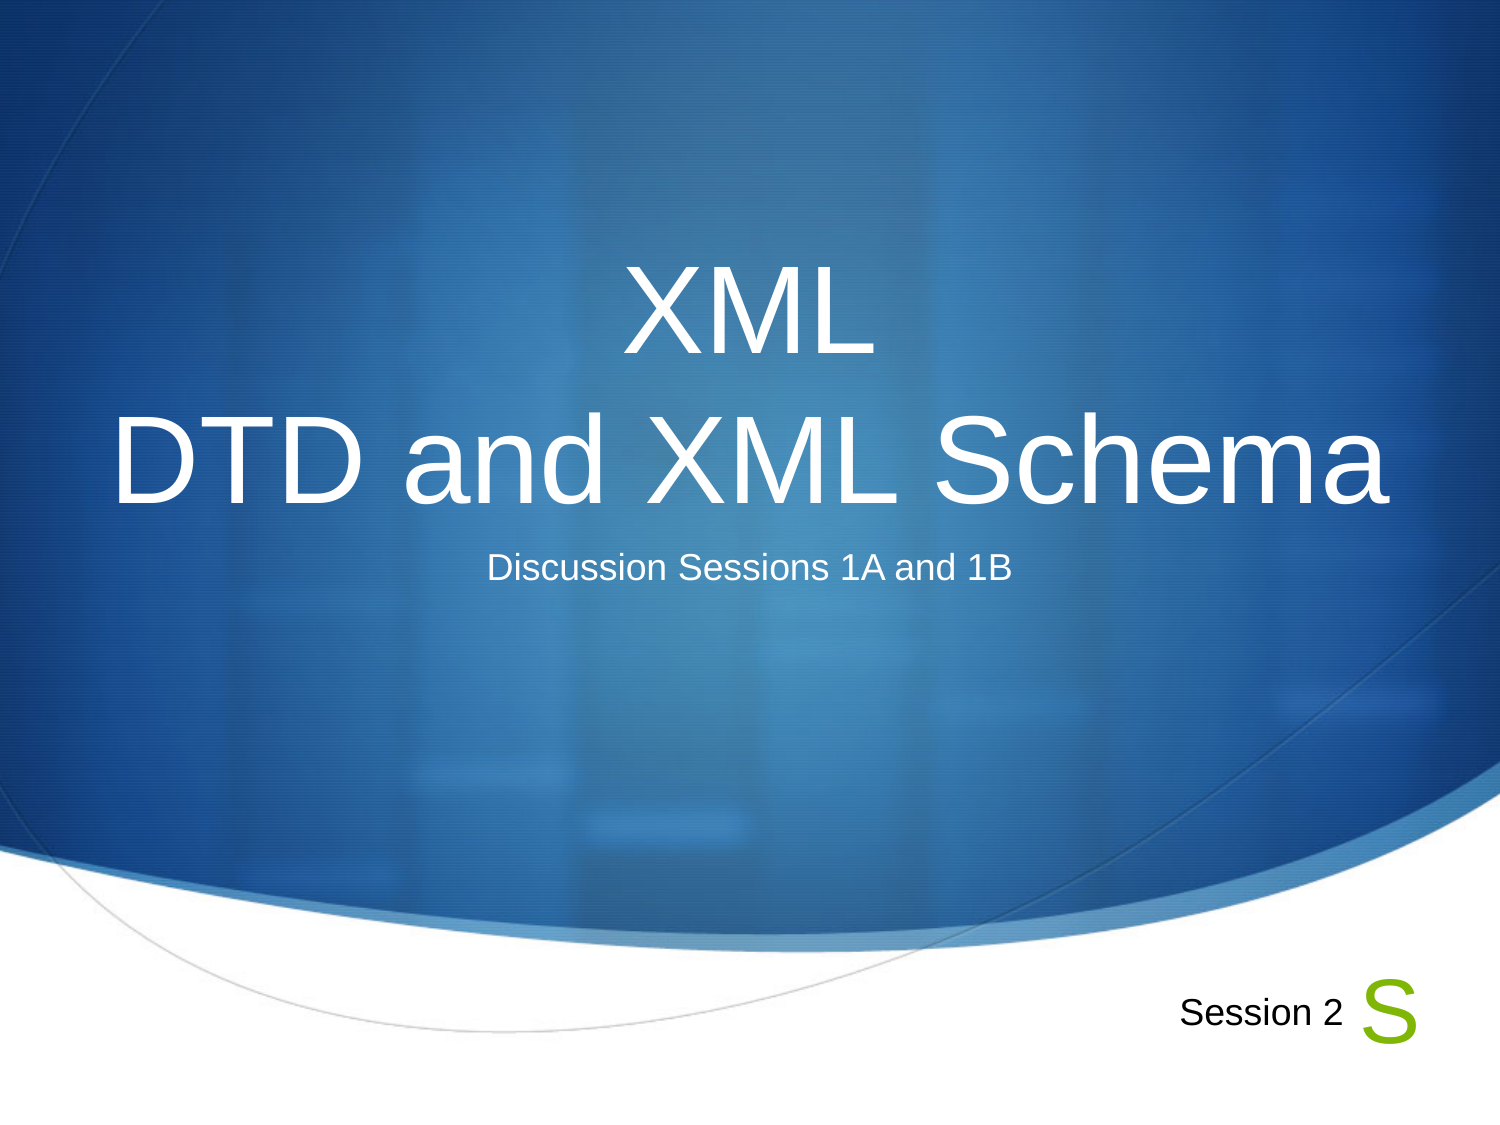

# XML DTD and XML Schema
Discussion Sessions 1A and 1B
Session 2